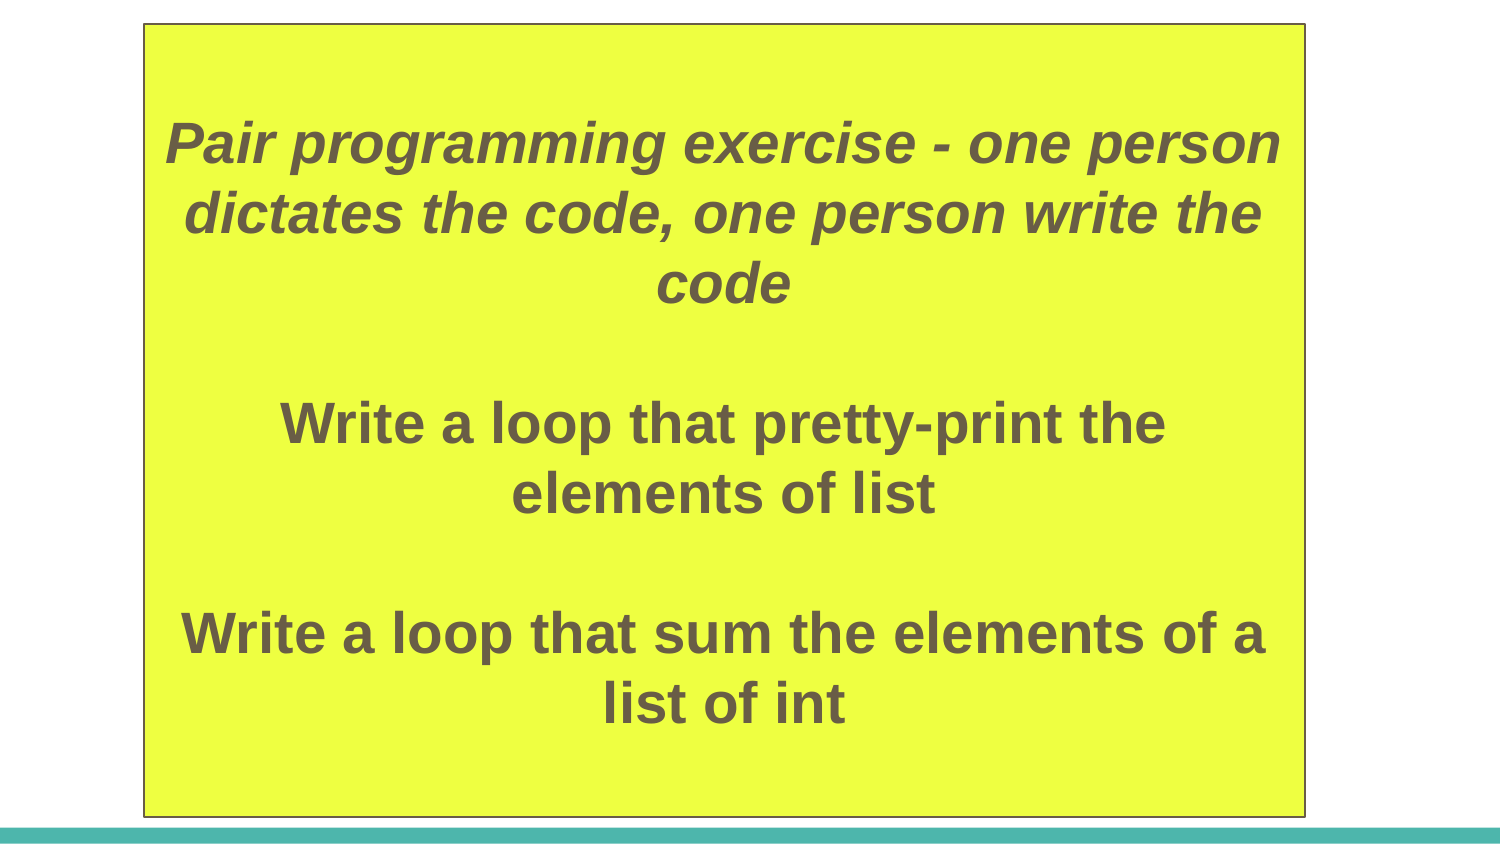

Pair programming exercise - one person dictates the code, one person write the code

Write a loop that pretty-print the elements of list

Write a loop that sum the elements of a list of int